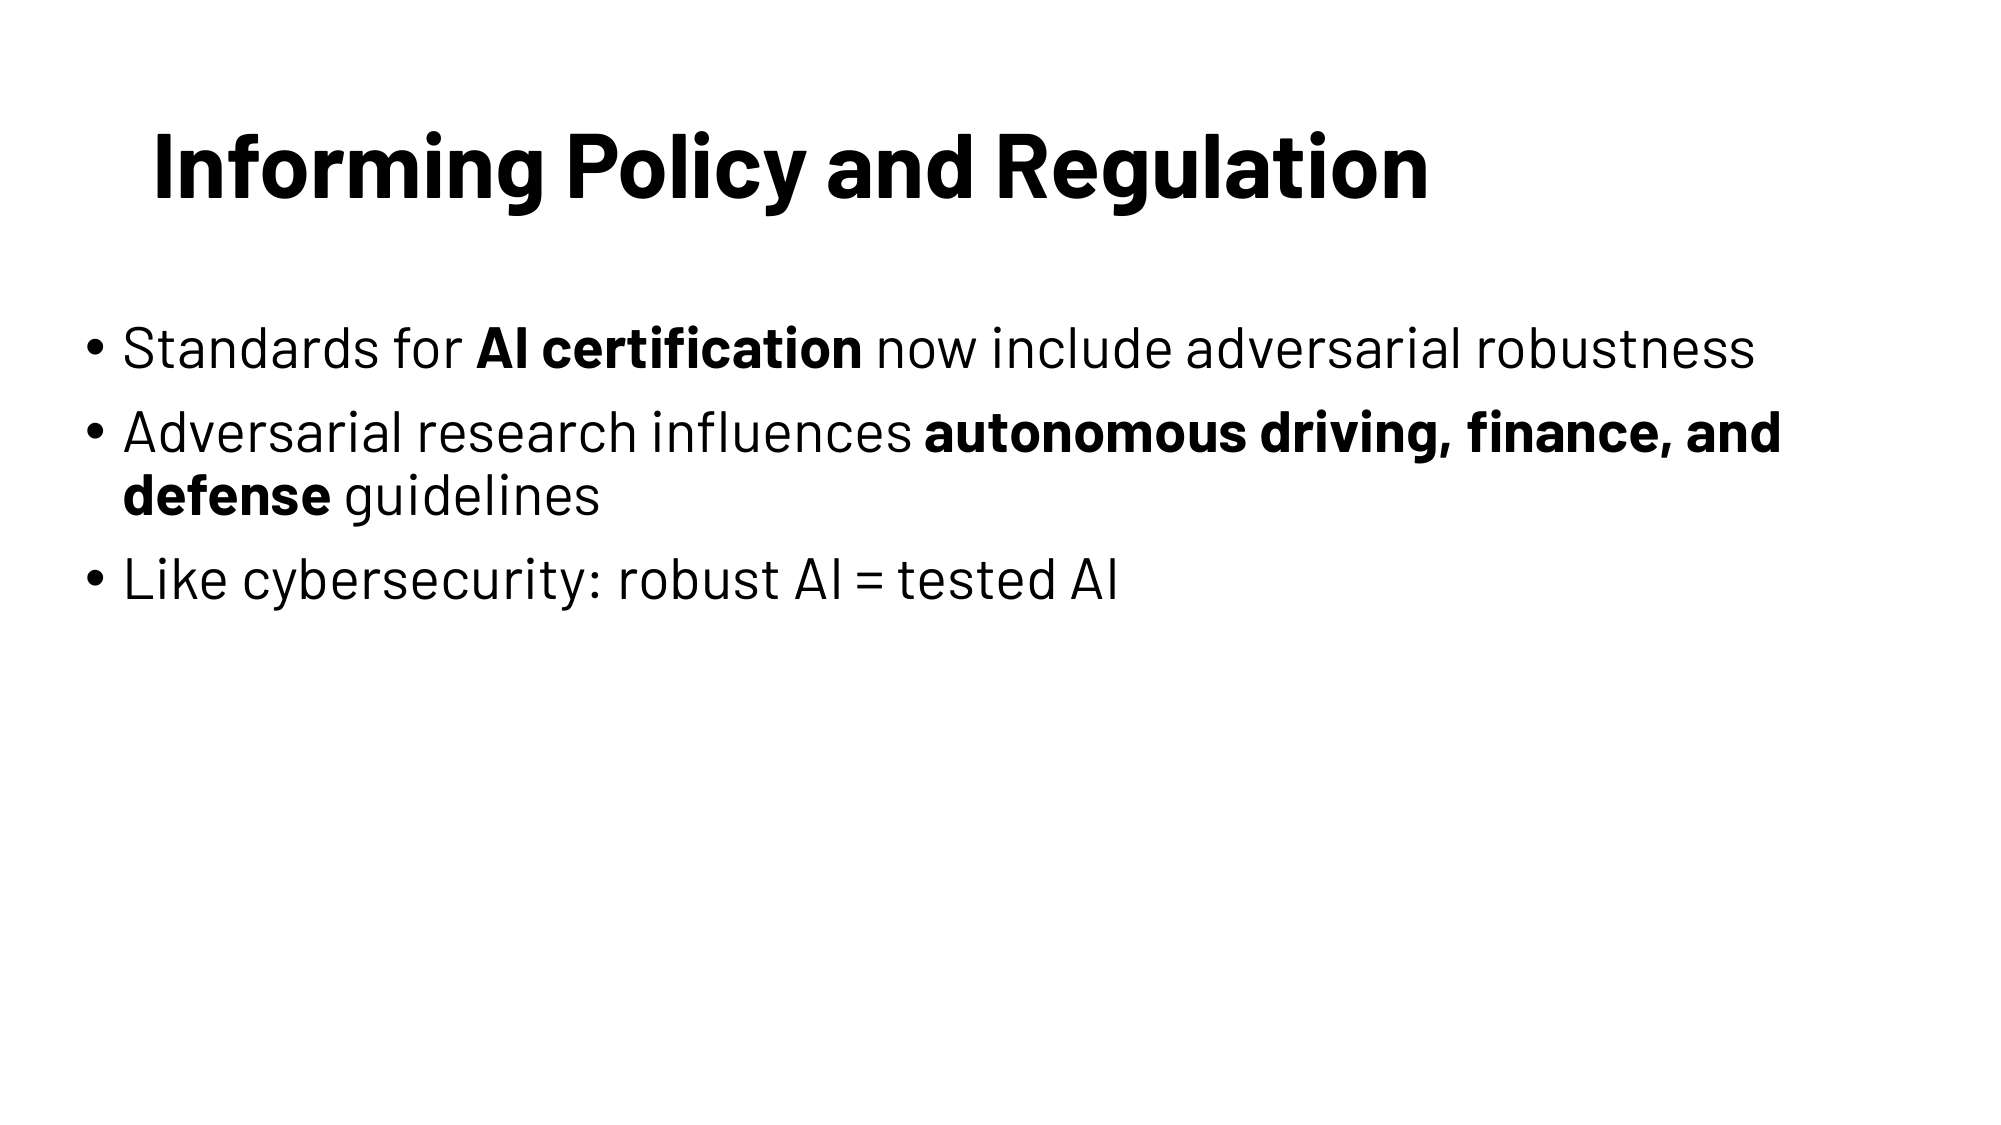

# Informing Policy and Regulation
Standards for AI certification now include adversarial robustness
Adversarial research influences autonomous driving, finance, and defense guidelines
Like cybersecurity: robust AI = tested AI